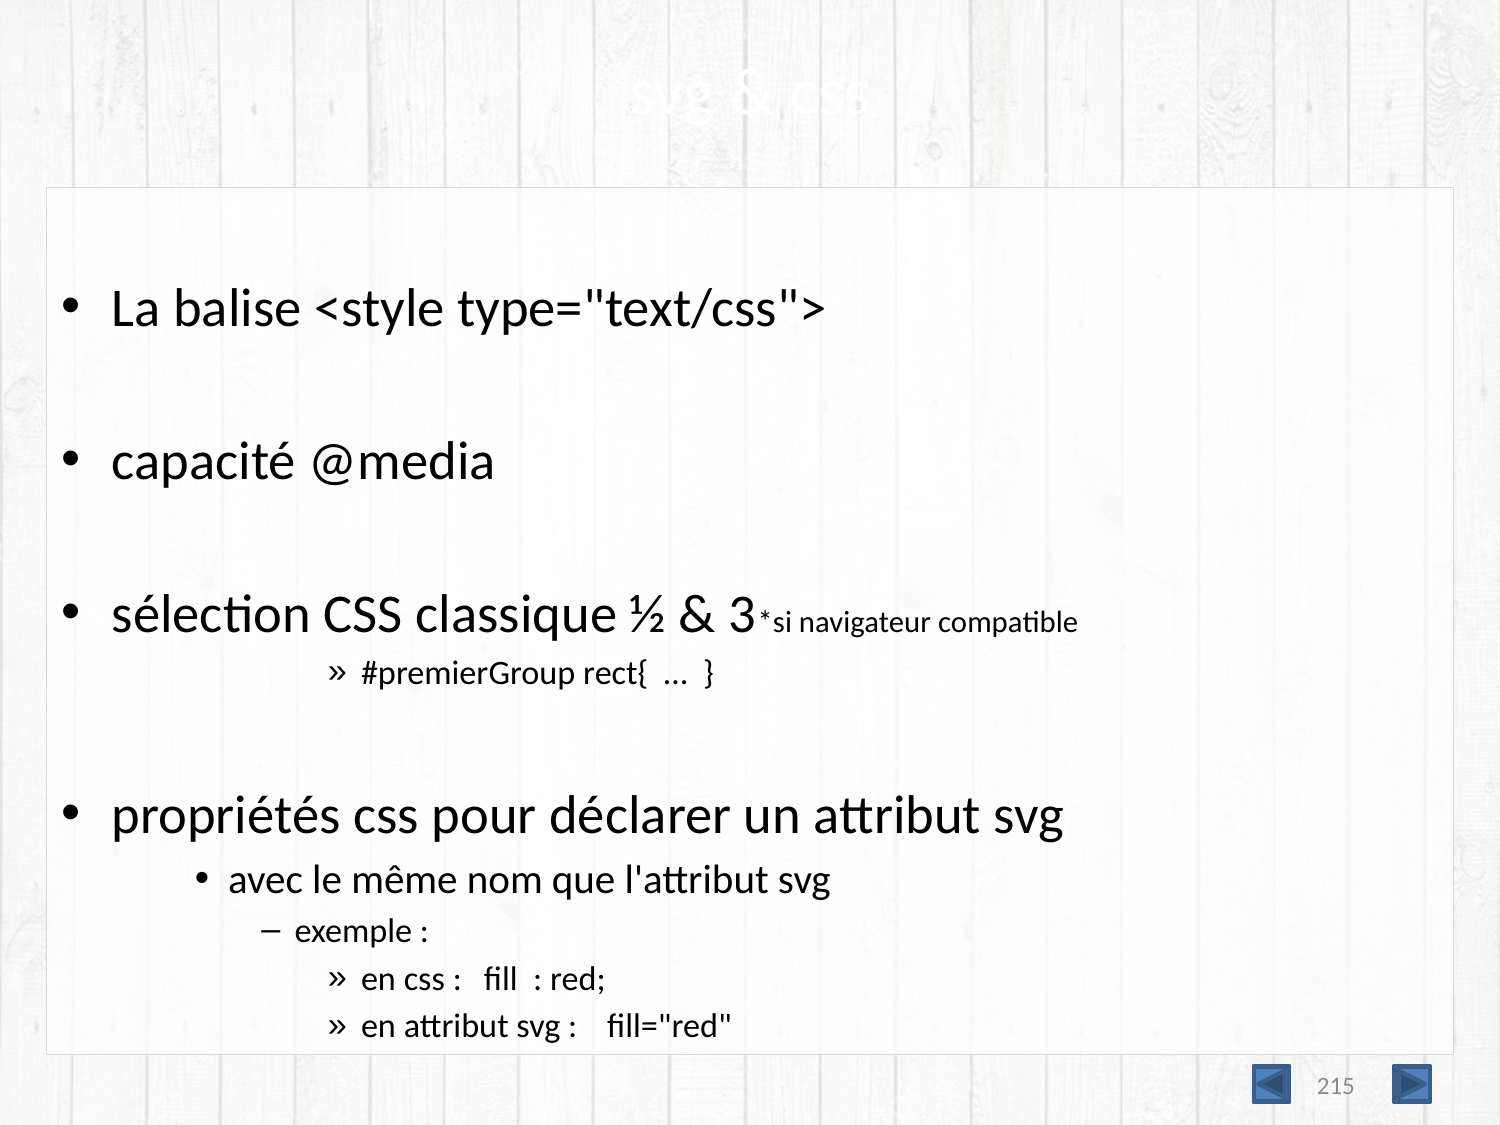

# svg & css

La balise <style type="text/css">

capacité @media

sélection CSS classique ½ & 3*si navigateur compatible
#premierGroup rect{  …  }

propriétés css pour déclarer un attribut svg
avec le même nom que l'attribut svg
exemple :
en css :		fill  : red;
en attribut svg : 		fill="red"
215